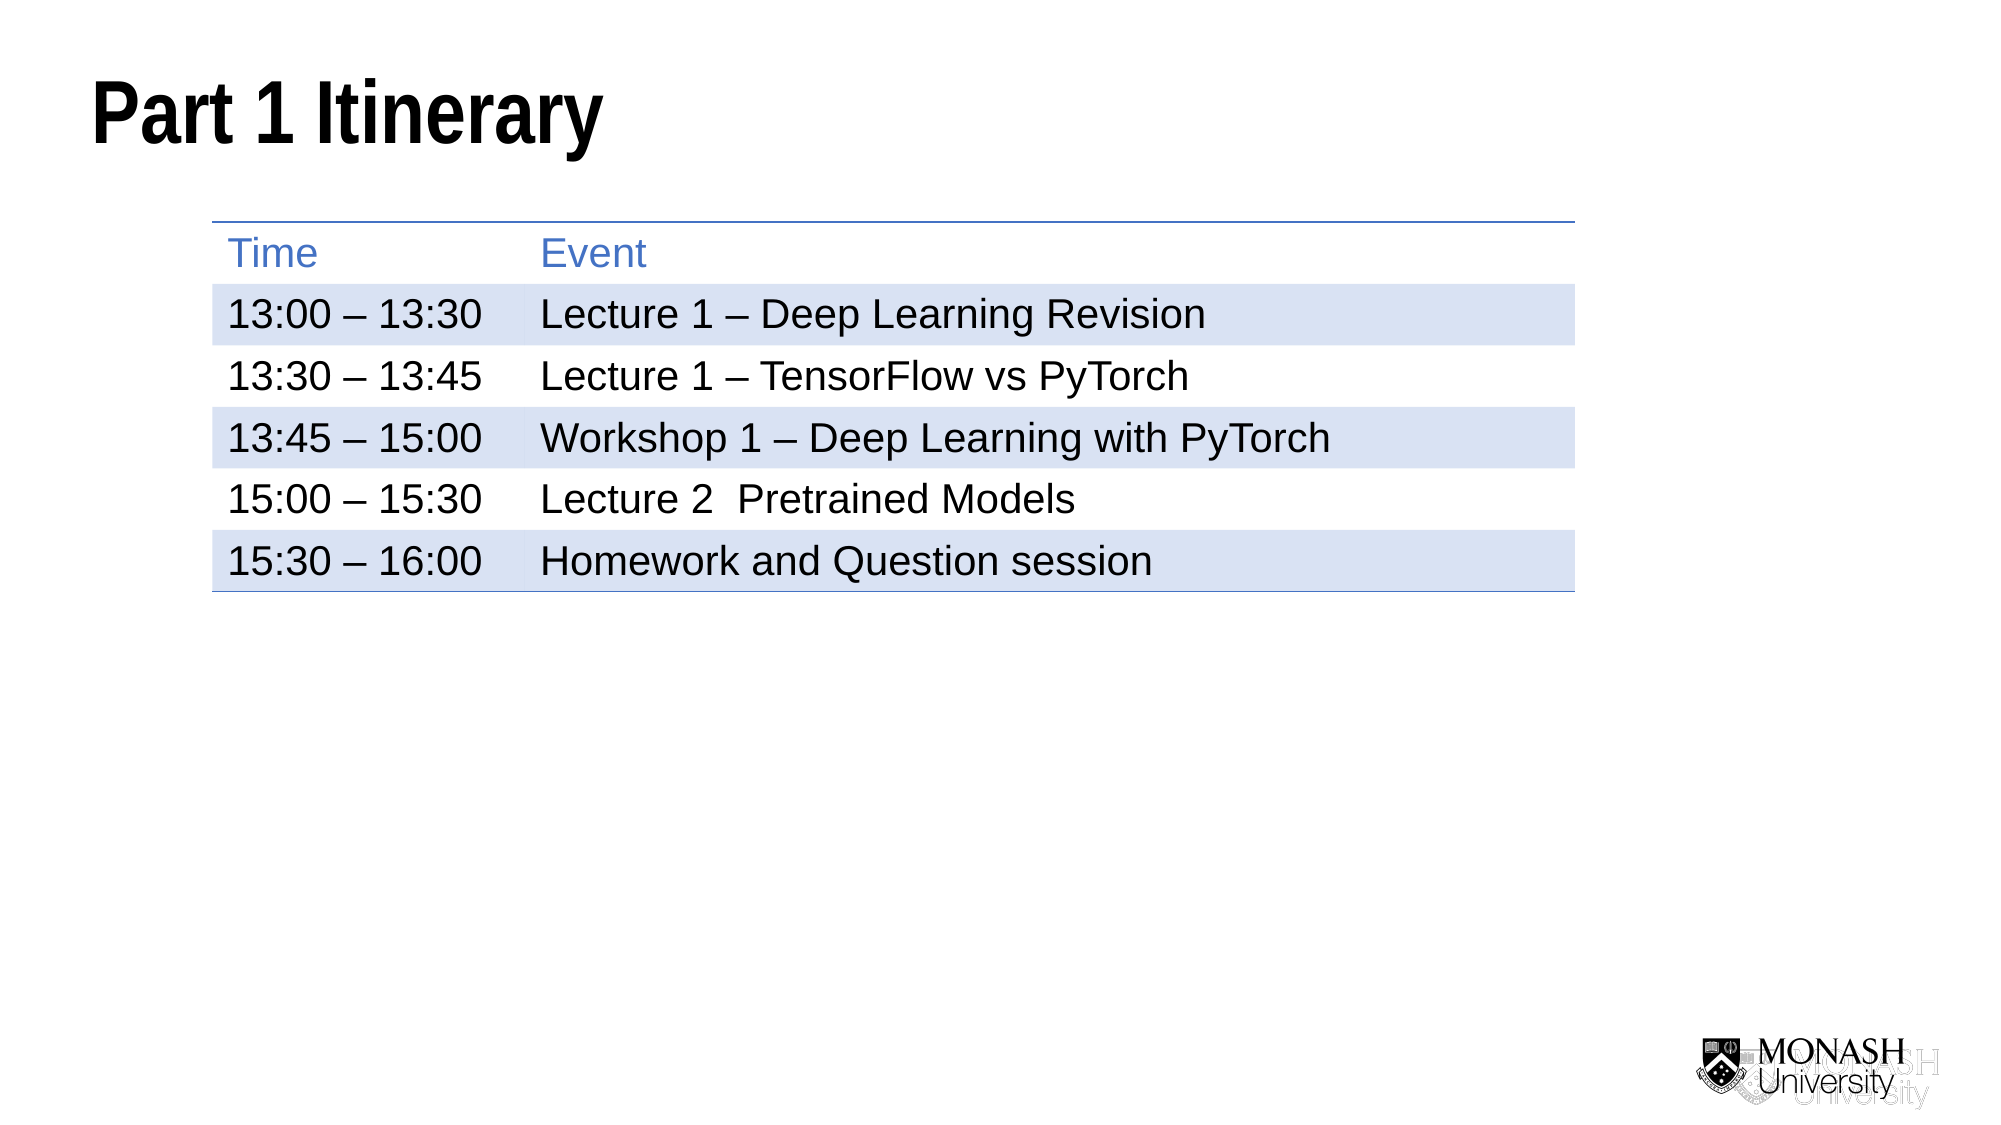

Part 1 Itinerary
| Time | Event |
| --- | --- |
| 13:00 – 13:30 | Lecture 1 – Deep Learning Revision |
| 13:30 – 13:45 | Lecture 1 – TensorFlow vs PyTorch |
| 13:45 – 15:00 | Workshop 1 – Deep Learning with PyTorch |
| 15:00 – 15:30 | Lecture 2 Pretrained Models |
| 15:30 – 16:00 | Homework and Question session |